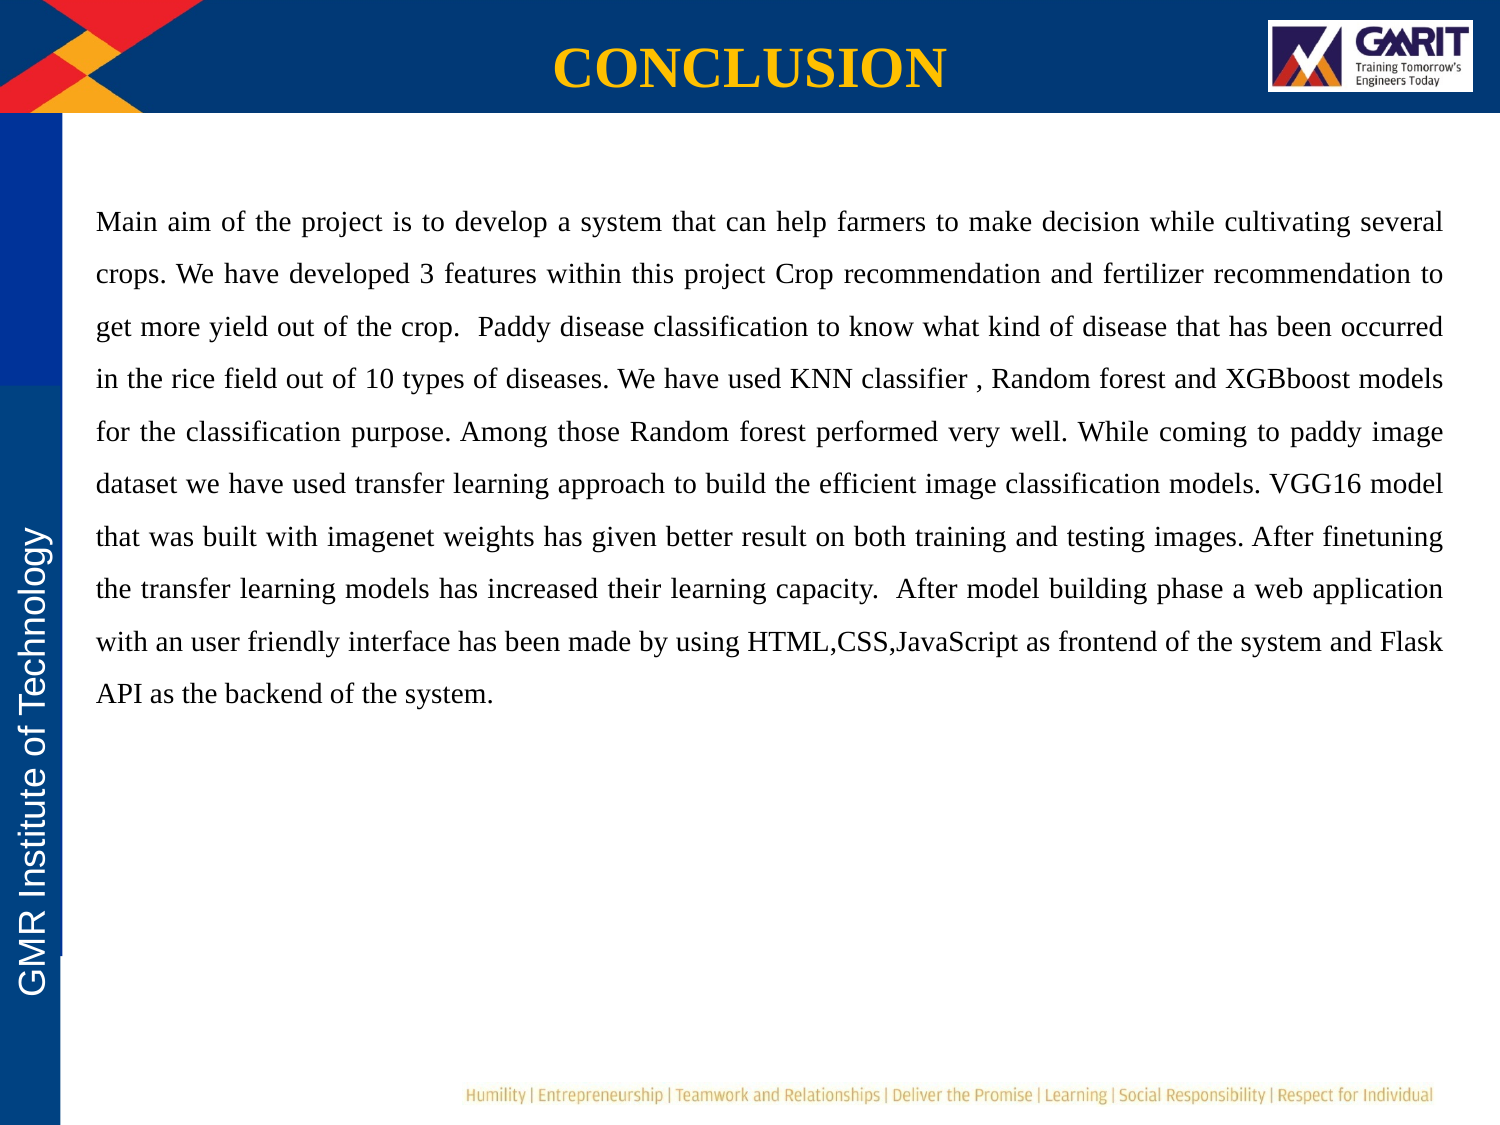

CONCLUSION
Main aim of the project is to develop a system that can help farmers to make decision while cultivating several crops. We have developed 3 features within this project Crop recommendation and fertilizer recommendation to get more yield out of the crop.  Paddy disease classification to know what kind of disease that has been occurred in the rice field out of 10 types of diseases. We have used KNN classifier , Random forest and XGBboost models for the classification purpose. Among those Random forest performed very well. While coming to paddy image dataset we have used transfer learning approach to build the efficient image classification models. VGG16 model that was built with imagenet weights has given better result on both training and testing images. After finetuning the transfer learning models has increased their learning capacity.  After model building phase a web application with an user friendly interface has been made by using HTML,CSS,JavaScript as frontend of the system and Flask API as the backend of the system.